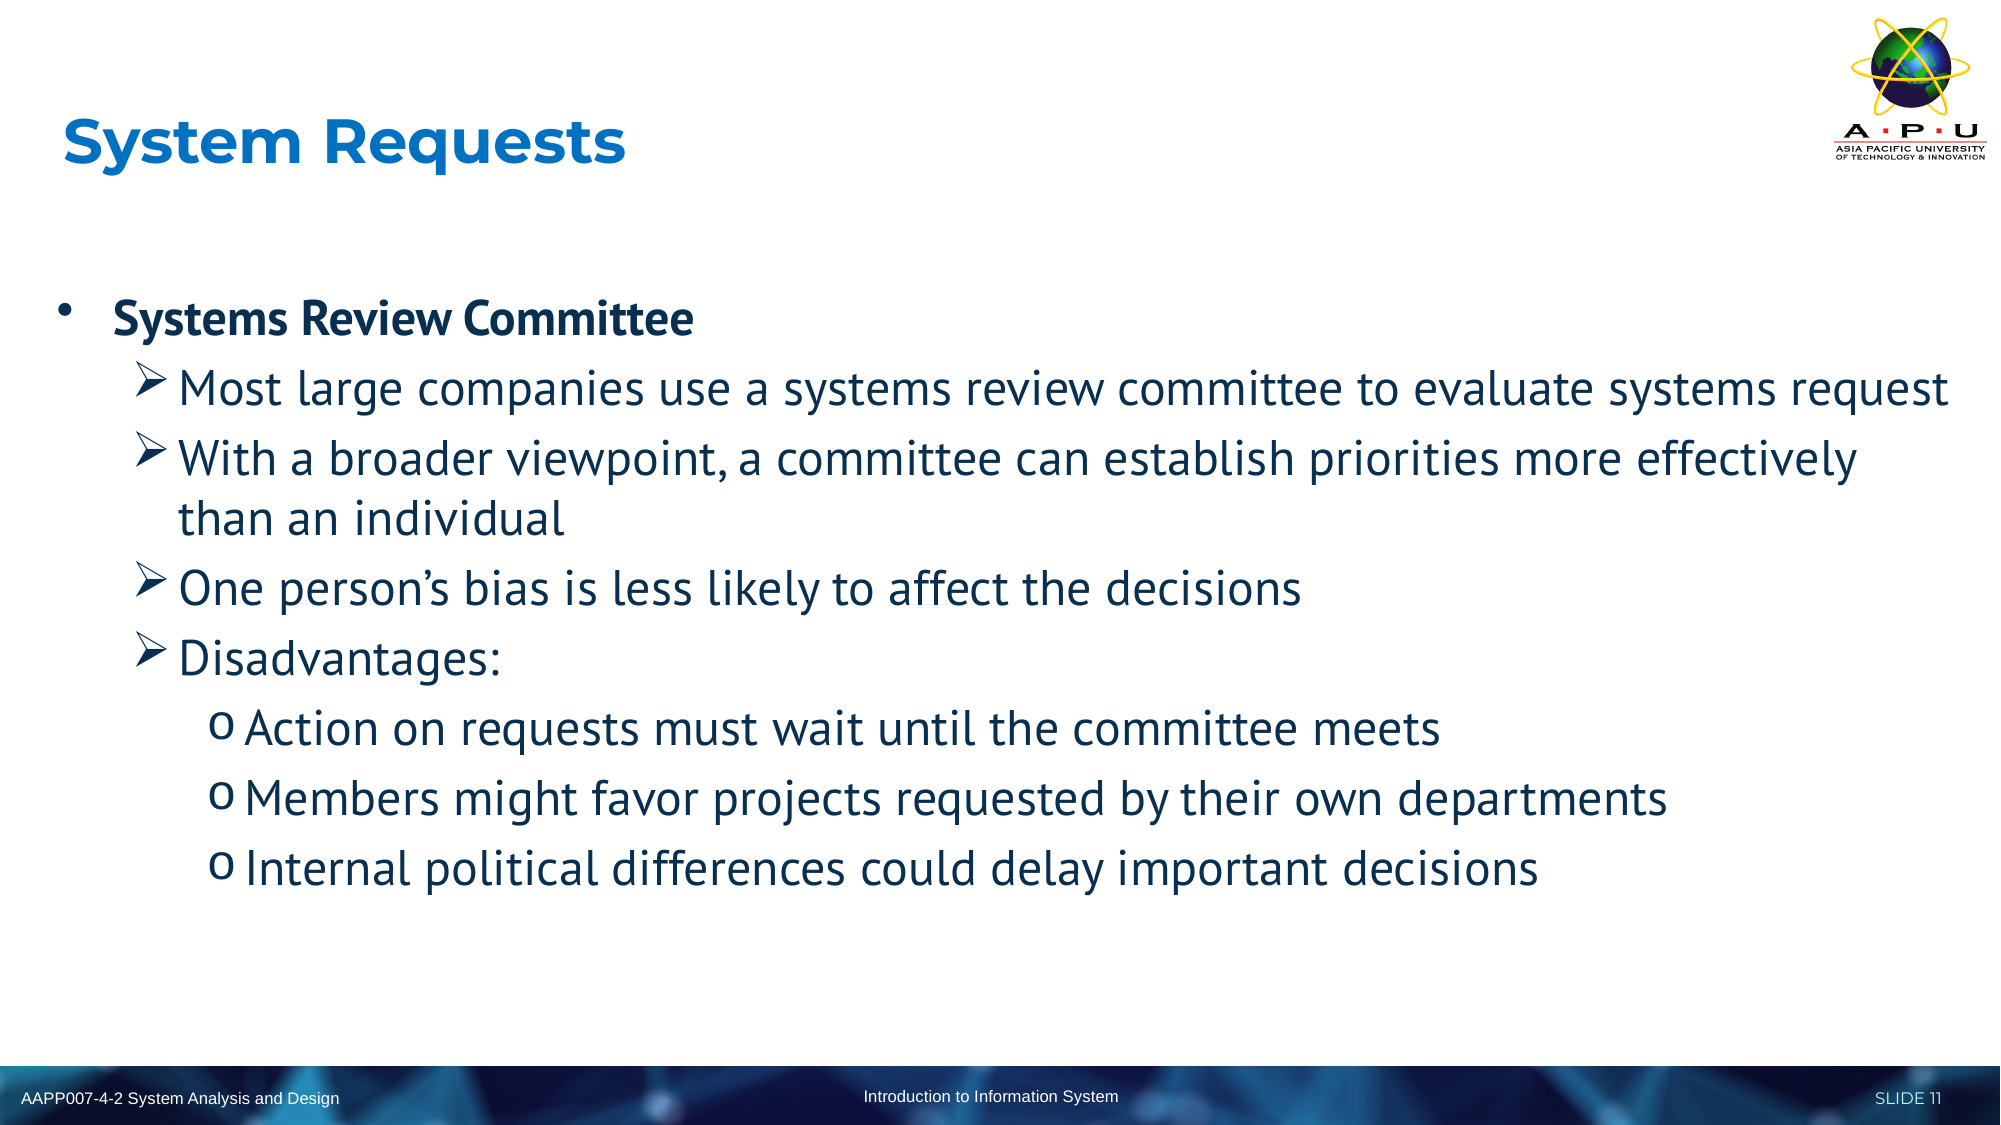

# System Requests
Systems Review Committee
Most large companies use a systems review committee to evaluate systems request
With a broader viewpoint, a committee can establish priorities more effectively than an individual
One person’s bias is less likely to affect the decisions
Disadvantages:
Action on requests must wait until the committee meets
Members might favor projects requested by their own departments
Internal political differences could delay important decisions